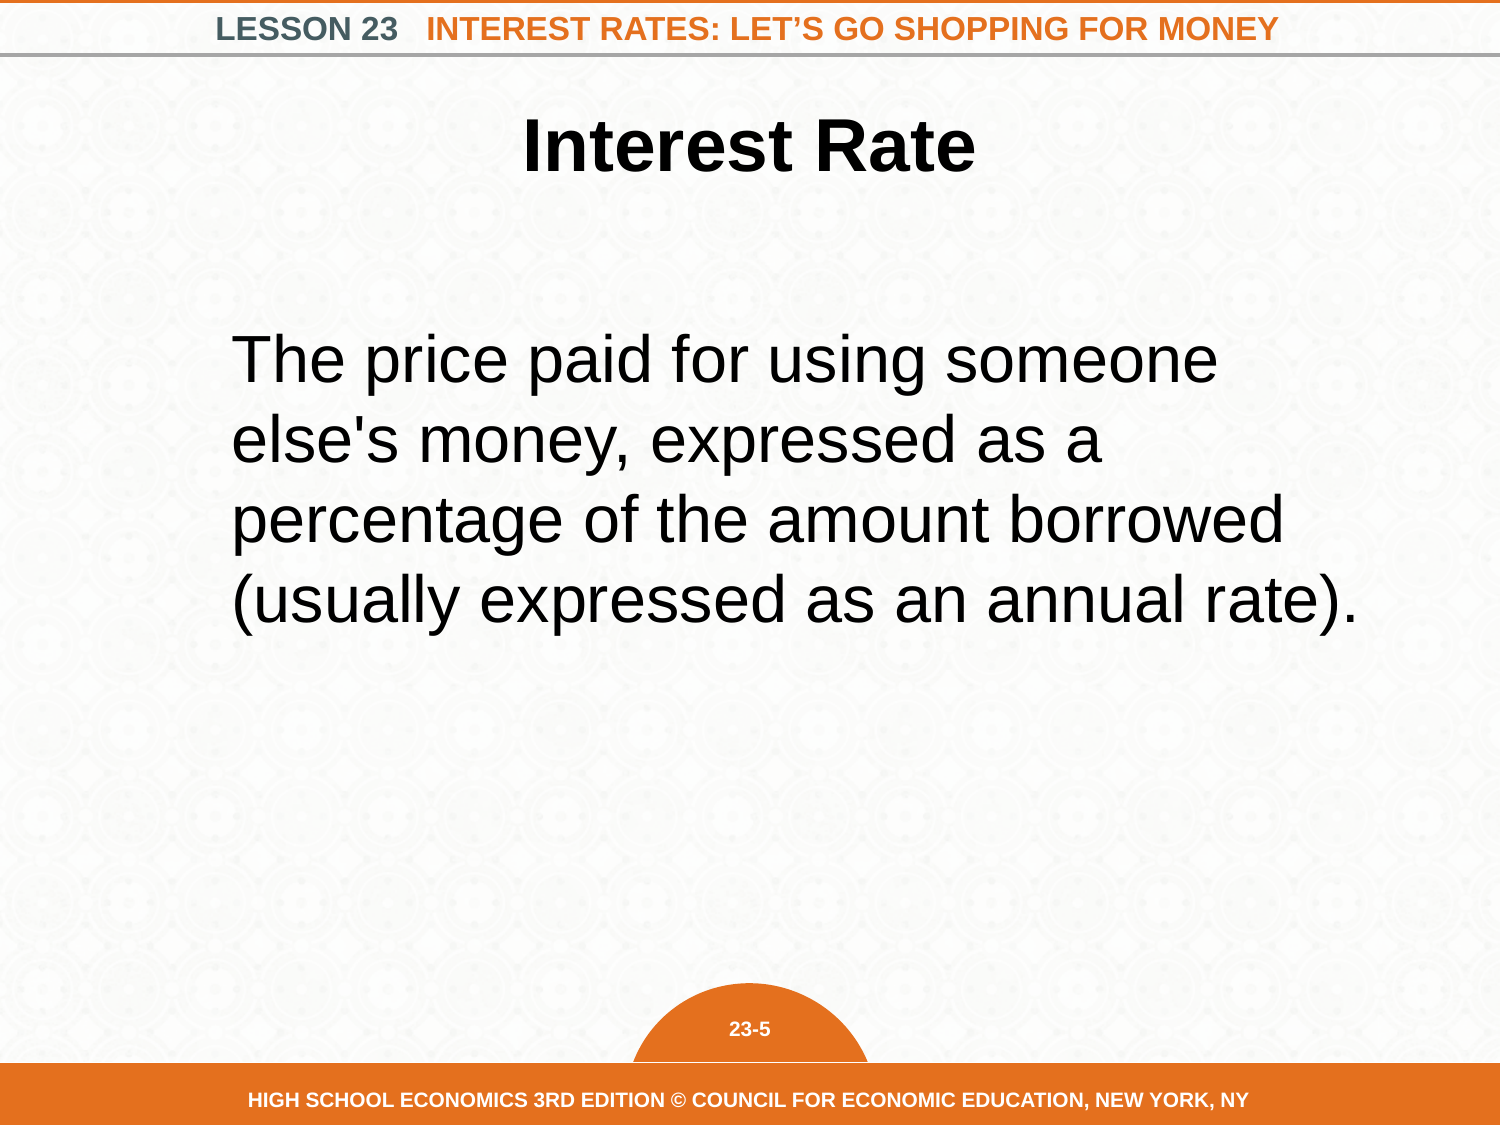

# Interest Rate
The price paid for using someone else's money, expressed as a percentage of the amount borrowed (usually expressed as an annual rate).